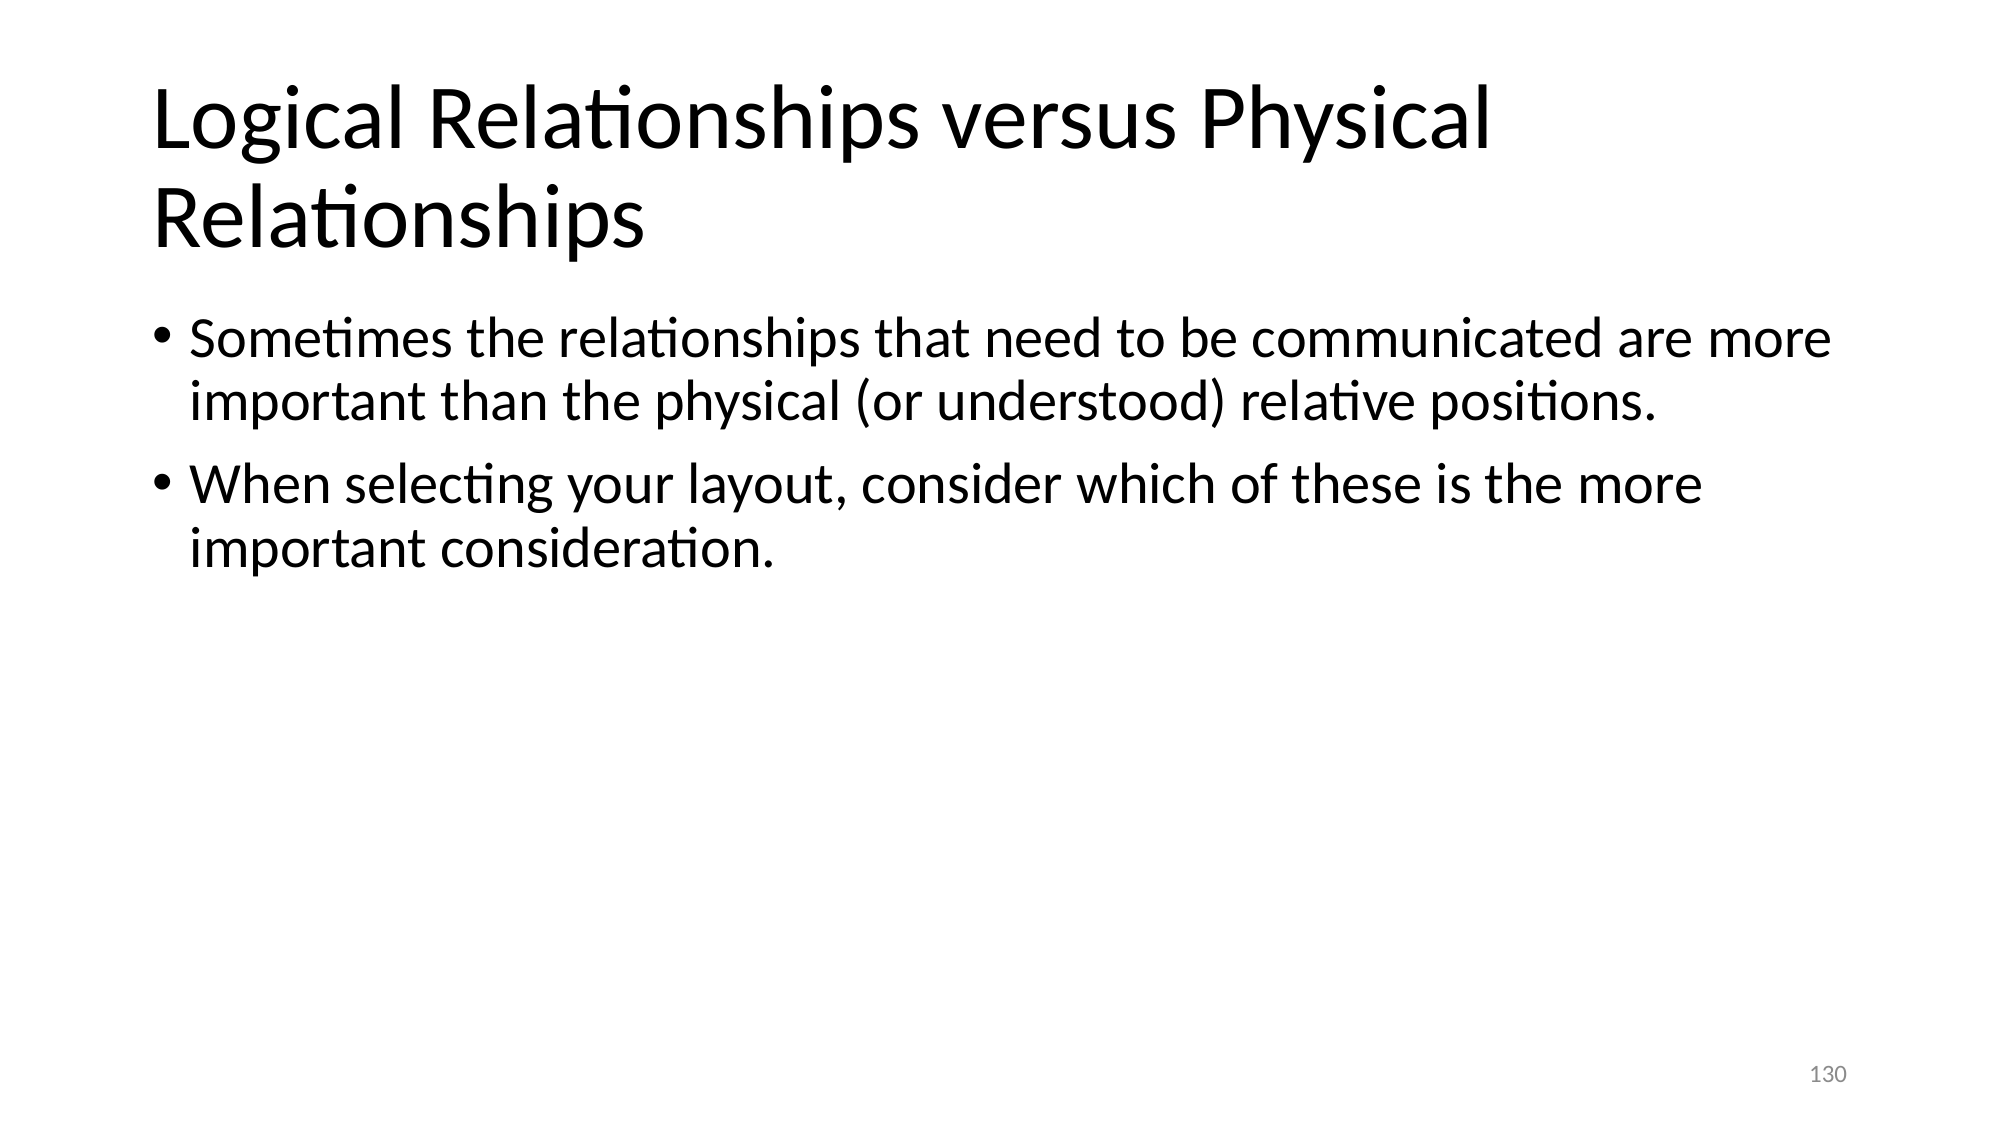

# Logical Relationships versus Physical Relationships
Sometimes the relationships that need to be communicated are more important than the physical (or understood) relative positions.
When selecting your layout, consider which of these is the more important consideration.
130